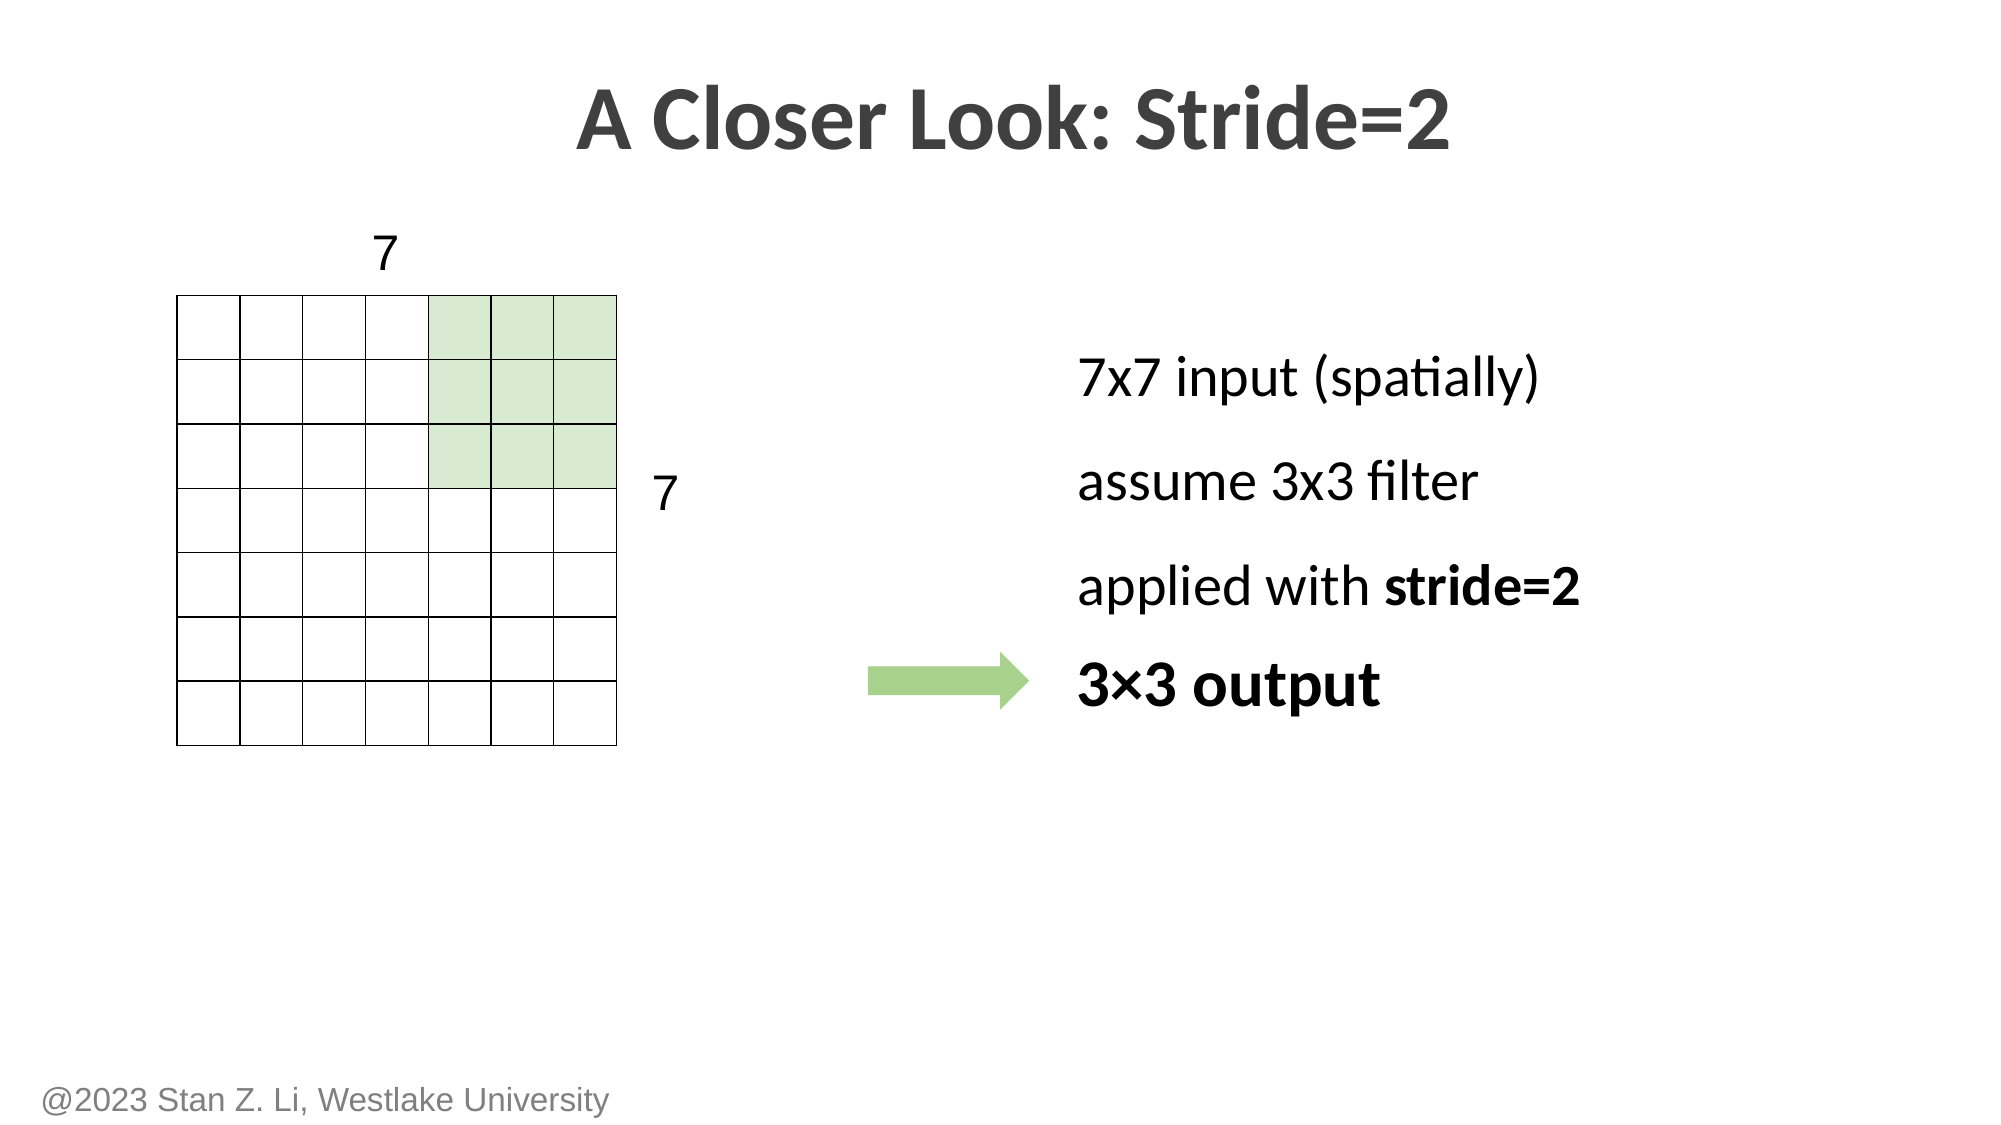

# A Closer Look: Stride=2
7
|  |  |  |  |  |  |  |
| --- | --- | --- | --- | --- | --- | --- |
|  |  |  |  |  |  |  |
|  |  |  |  |  |  |  |
|  |  |  |  |  |  |  |
|  |  |  |  |  |  |  |
|  |  |  |  |  |  |  |
|  |  |  |  |  |  |  |
7x7 input (spatially)
assume 3x3 filter
applied with stride=2
7
3×3 output

@2023 Stan Z. Li, Westlake University
34